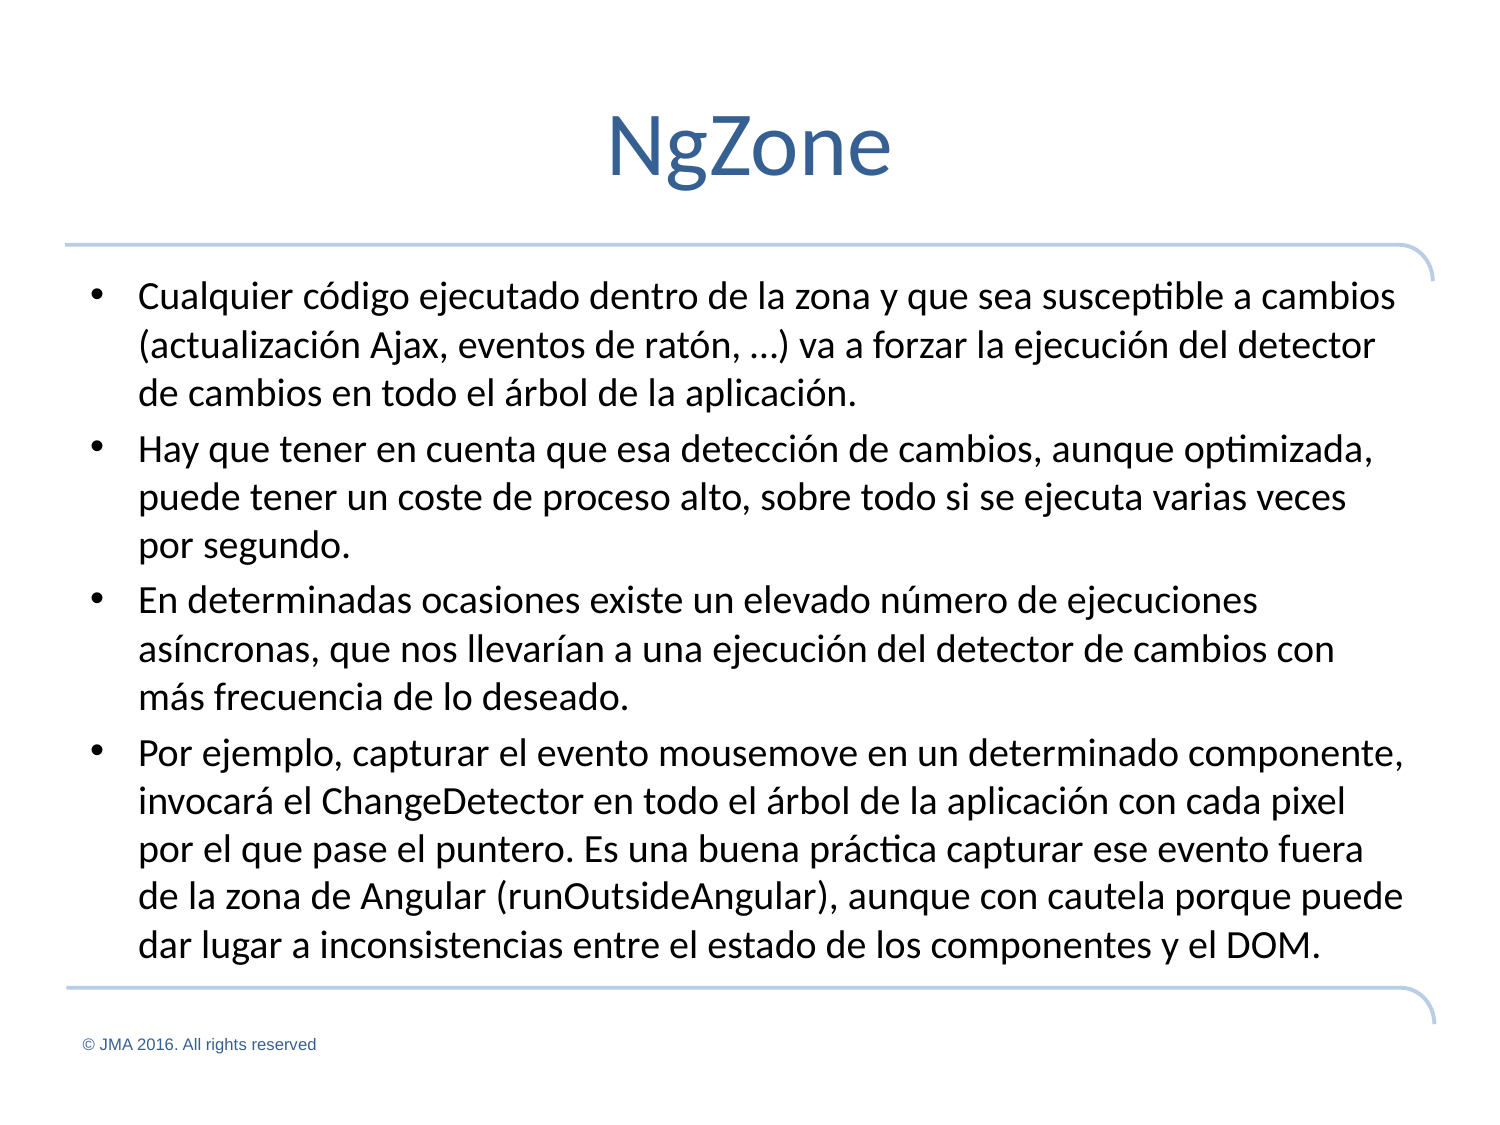

# NgZone
Cualquier código ejecutado dentro de la zona y que sea susceptible a cambios (actualización Ajax, eventos de ratón, …) va a forzar la ejecución del detector de cambios en todo el árbol de la aplicación.
Hay que tener en cuenta que esa detección de cambios, aunque optimizada, puede tener un coste de proceso alto, sobre todo si se ejecuta varias veces por segundo.
En determinadas ocasiones existe un elevado número de ejecuciones asíncronas, que nos llevarían a una ejecución del detector de cambios con más frecuencia de lo deseado.
Por ejemplo, capturar el evento mousemove en un determinado componente, invocará el ChangeDetector en todo el árbol de la aplicación con cada pixel por el que pase el puntero. Es una buena práctica capturar ese evento fuera de la zona de Angular (runOutsideAngular), aunque con cautela porque puede dar lugar a inconsistencias entre el estado de los componentes y el DOM.